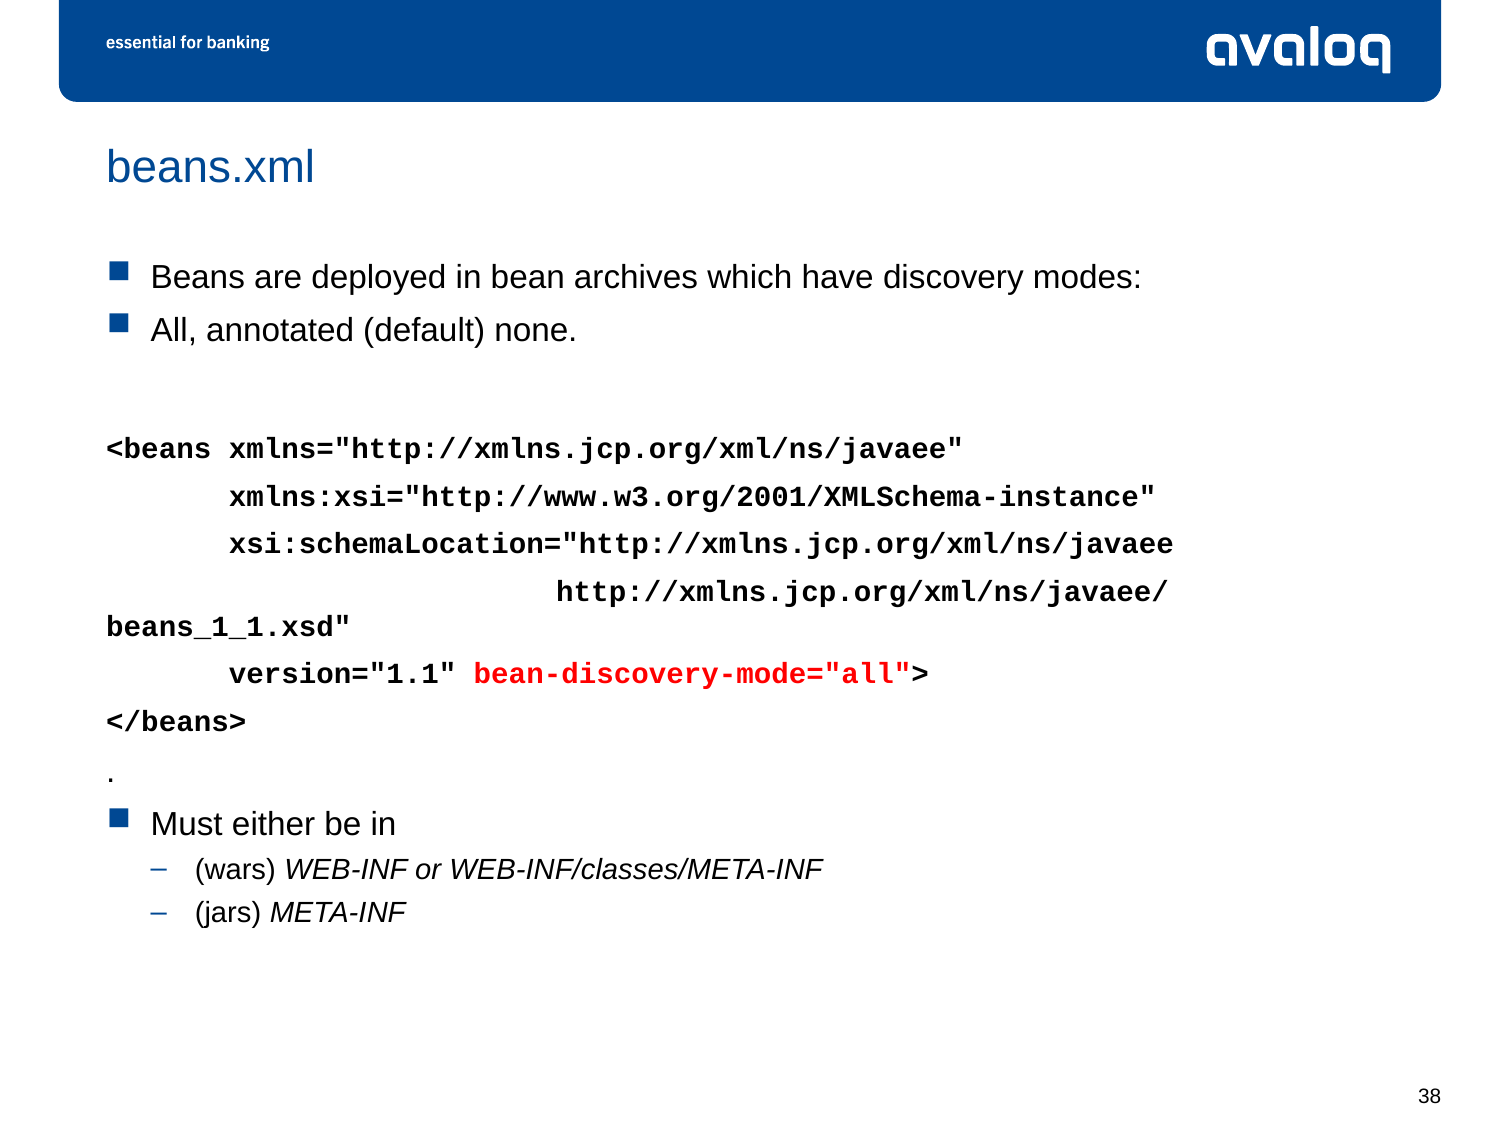

# beans.xml
Beans are deployed in bean archives which have discovery modes:
All, annotated (default) none.

<beans xmlns="http://xmlns.jcp.org/xml/ns/javaee"
       xmlns:xsi="http://www.w3.org/2001/XMLSchema-instance"
       xsi:schemaLocation="http://xmlns.jcp.org/xml/ns/javaee
			http://xmlns.jcp.org/xml/ns/javaee/beans_1_1.xsd"
       version="1.1" bean-discovery-mode="all">
</beans>
.
Must either be in
(wars) WEB-INF or WEB-INF/classes/META-INF
(jars) META-INF

38